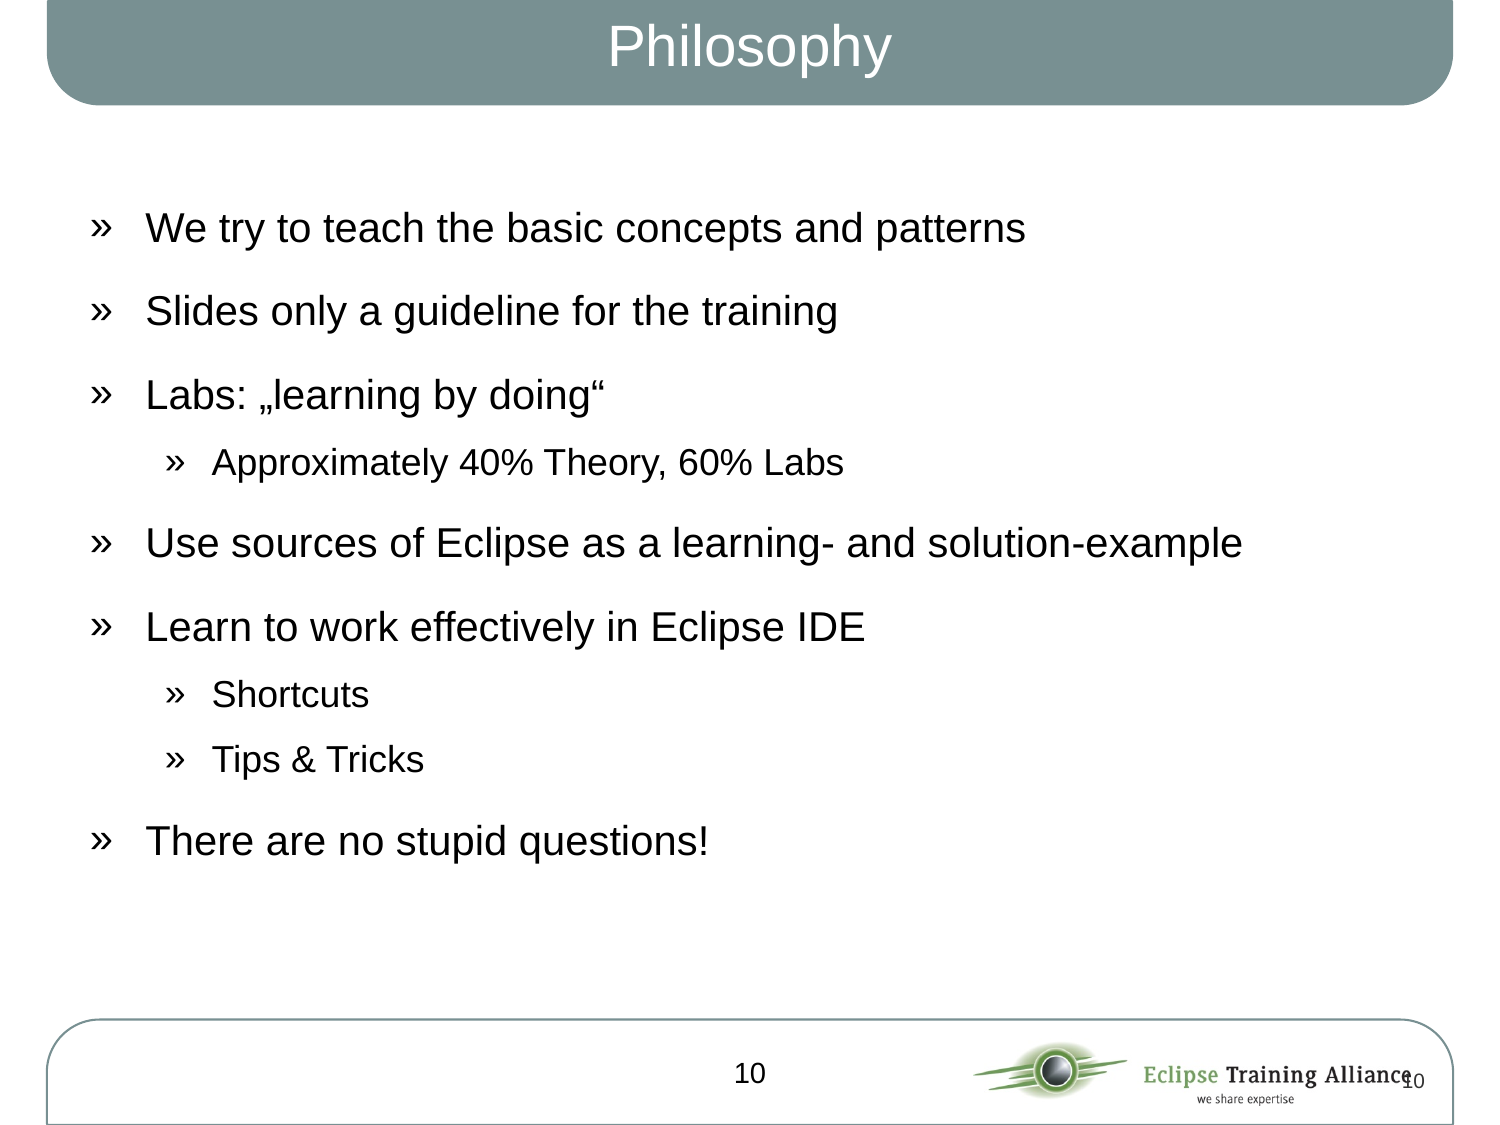

# Philosophy
We try to teach the basic concepts and patterns
Slides only a guideline for the training
Labs: „learning by doing“
Approximately 40% Theory, 60% Labs
Use sources of Eclipse as a learning- and solution-example
Learn to work effectively in Eclipse IDE
Shortcuts
Tips & Tricks
There are no stupid questions!
10